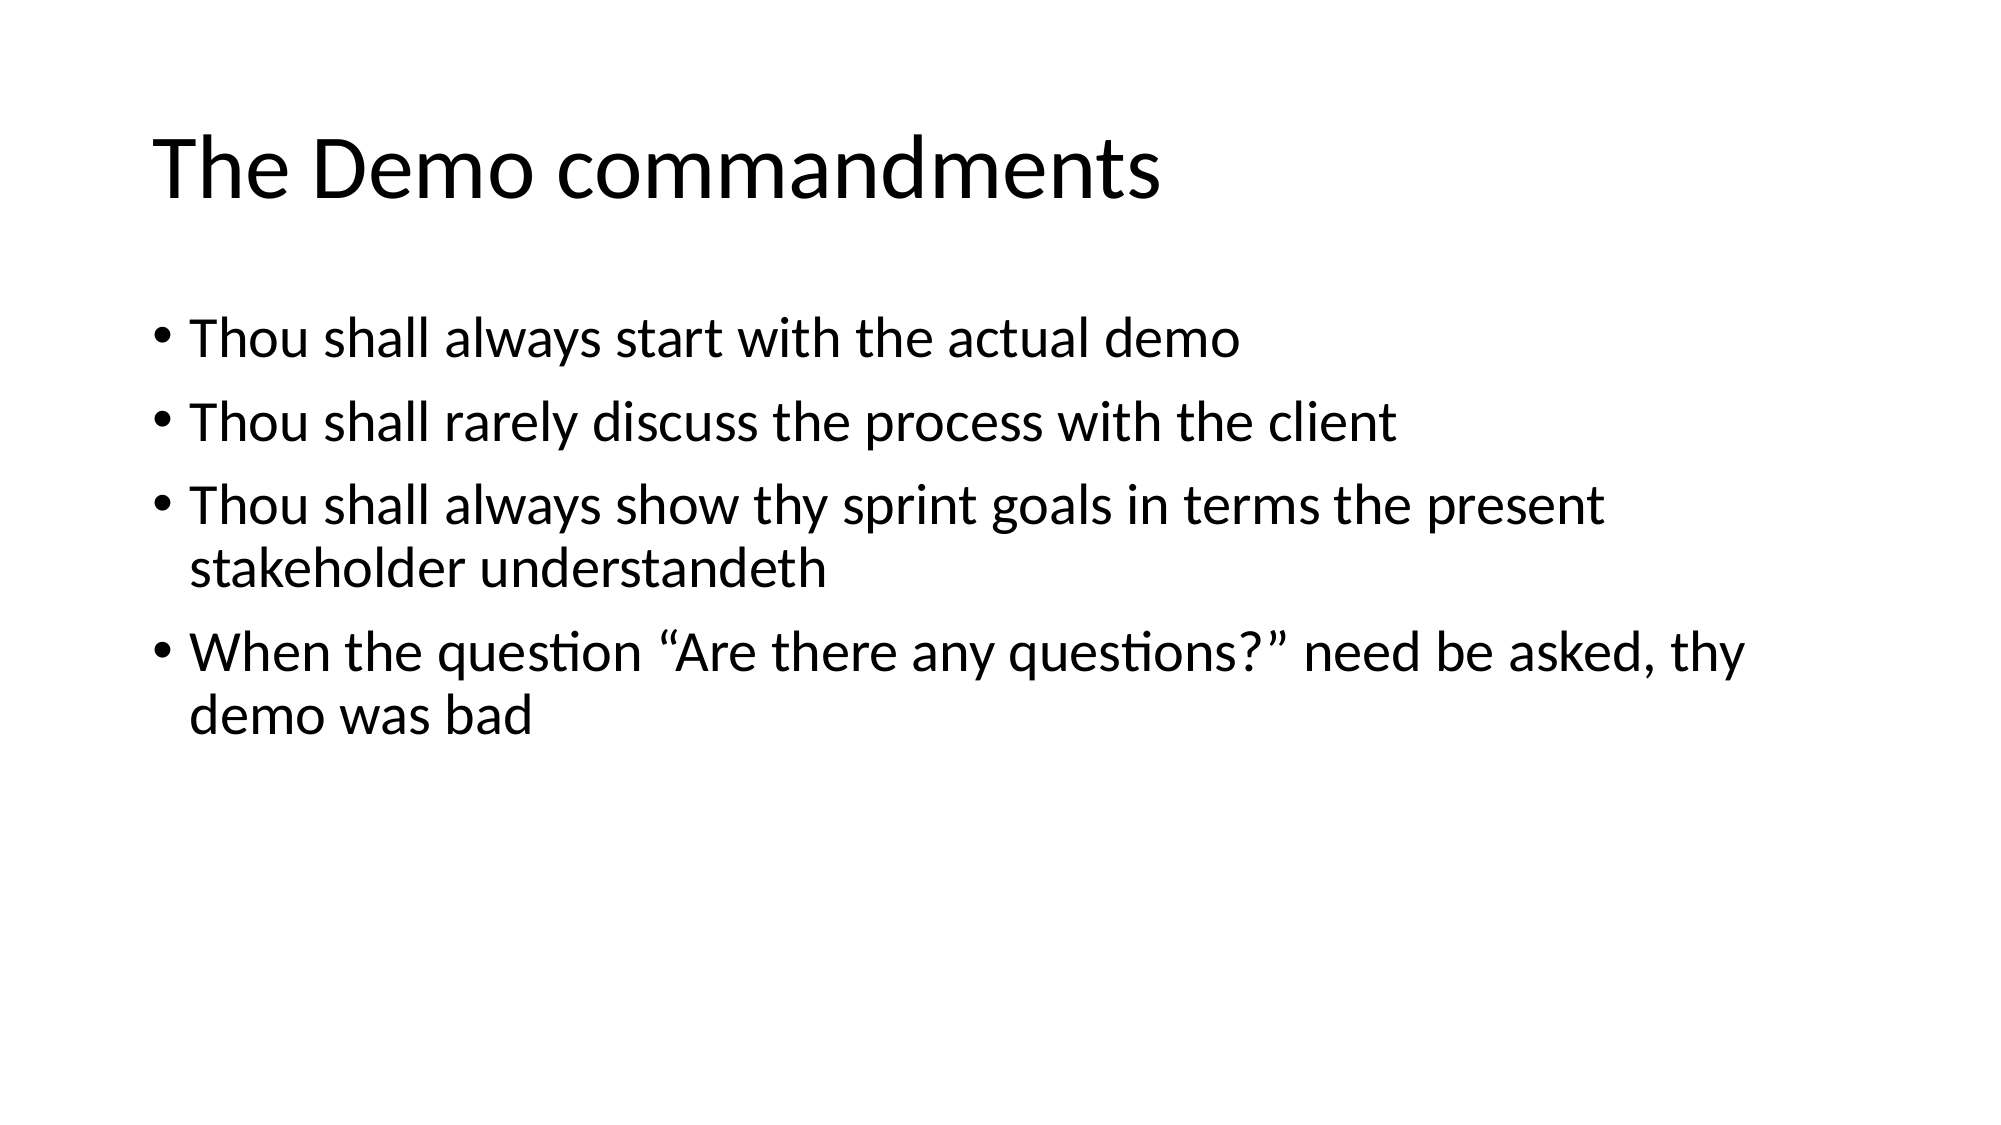

# The Demo commandments
Thou shall always start with the actual demo
Thou shall rarely discuss the process with the client
Thou shall always show thy sprint goals in terms the present stakeholder understandeth
When the question “Are there any questions?” need be asked, thy demo was bad